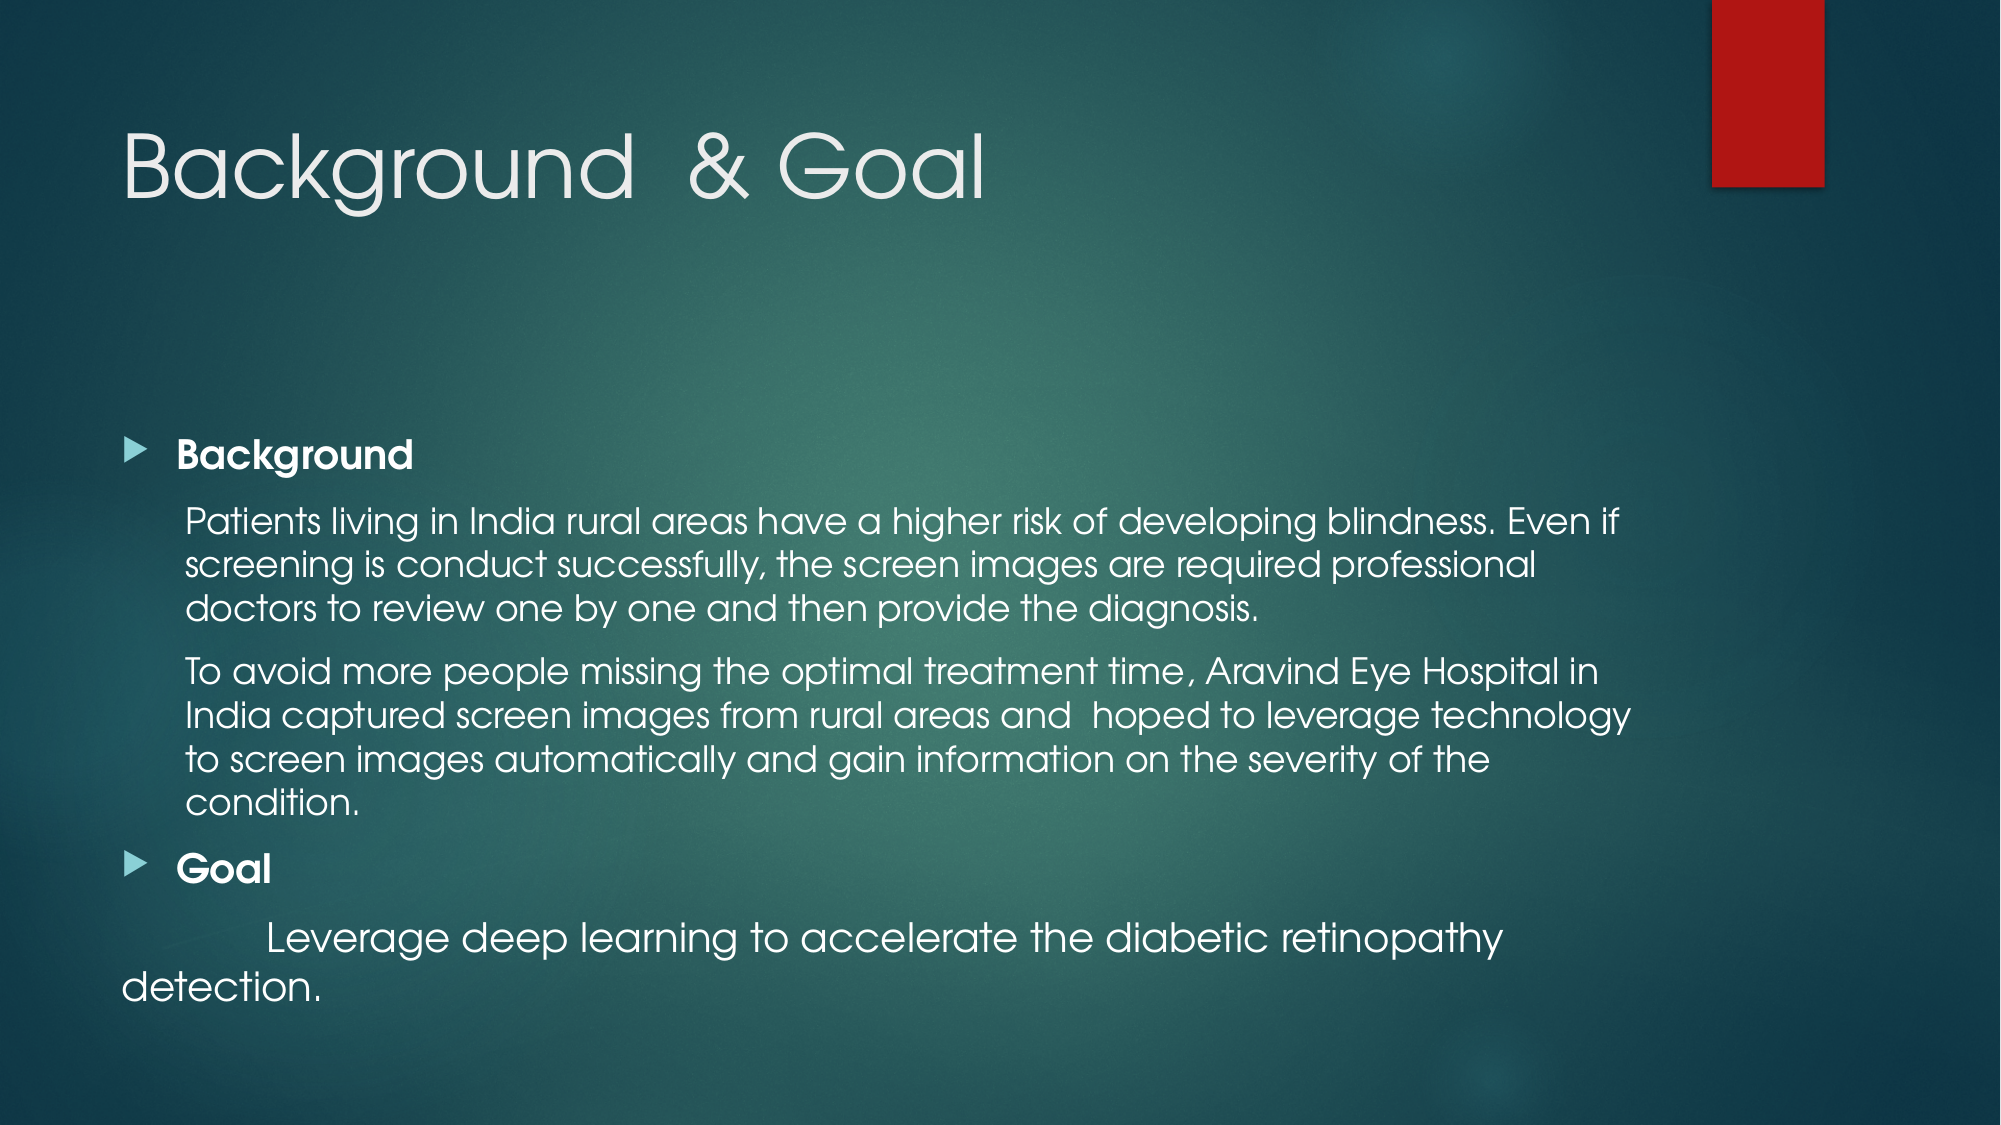

# Background  & Goal
Background
Patients living in India rural areas have a higher risk of developing blindness. Even if screening is conduct successfully, the screen images are required professional doctors to review one by one and then provide the diagnosis.
To avoid more people missing the optimal treatment time, Aravind Eye Hospital in India captured screen images from rural areas and  hoped to leverage technology to screen images automatically and gain information on the severity of the condition.
Goal
	Leverage deep learning to accelerate the diabetic retinopathy detection.